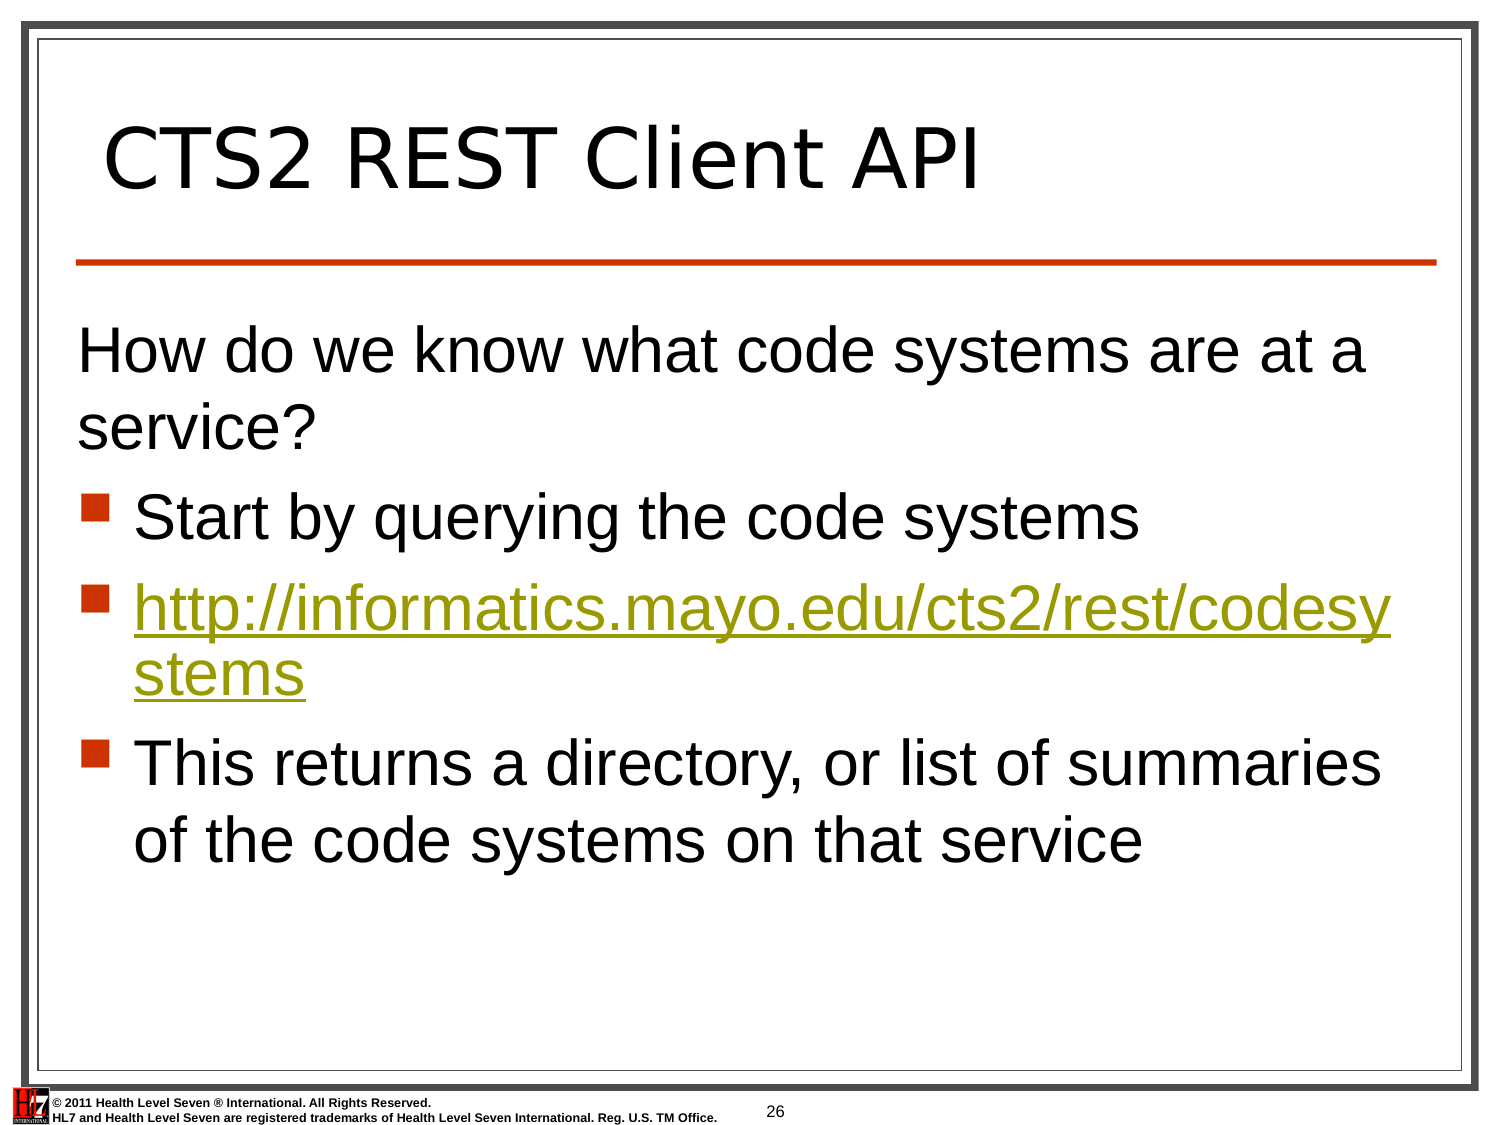

# CTS2 REST Client API
How do we know what code systems are at a service?
Start by querying the code systems
http://informatics.mayo.edu/cts2/rest/codesystems
This returns a directory, or list of summaries of the code systems on that service
26